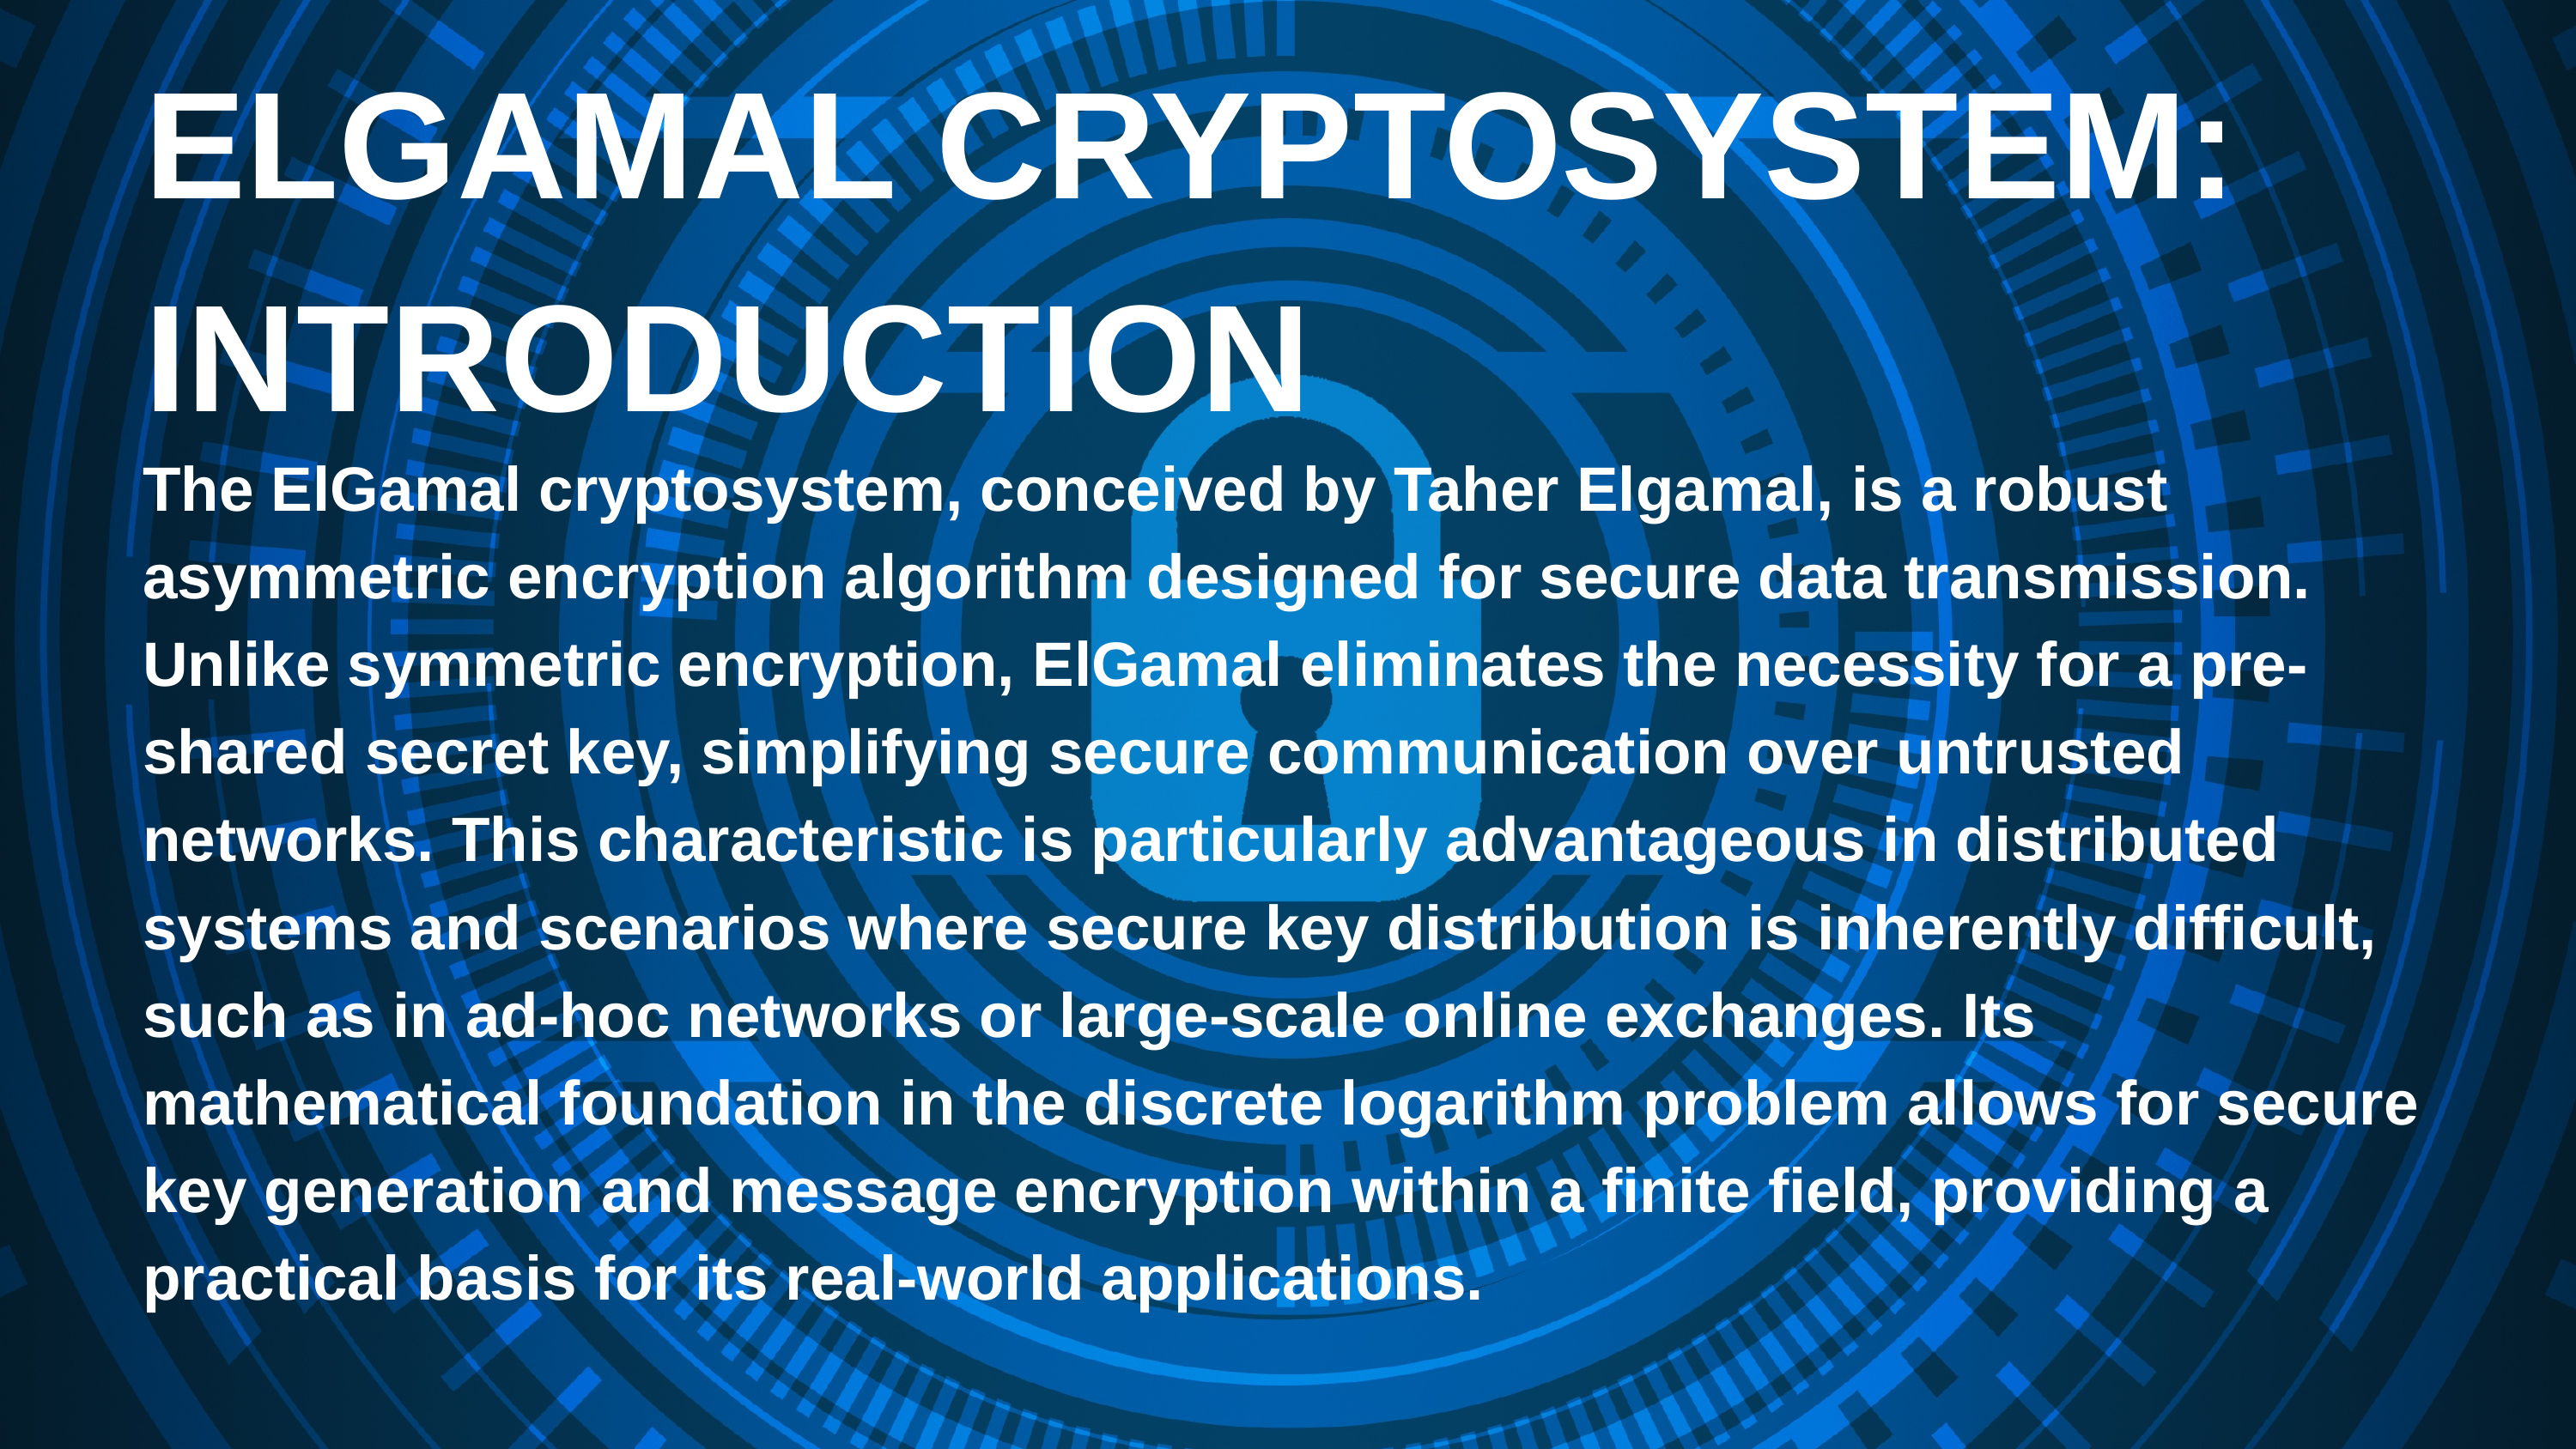

ELGAMAL CRYPTOSYSTEM: INTRODUCTION

The ElGamal cryptosystem, conceived by Taher Elgamal, is a robust asymmetric encryption algorithm designed for secure data transmission. Unlike symmetric encryption, ElGamal eliminates the necessity for a pre-shared secret key, simplifying secure communication over untrusted networks. This characteristic is particularly advantageous in distributed systems and scenarios where secure key distribution is inherently difficult, such as in ad-hoc networks or large-scale online exchanges. Its mathematical foundation in the discrete logarithm problem allows for secure key generation and message encryption within a finite field, providing a practical basis for its real-world applications.